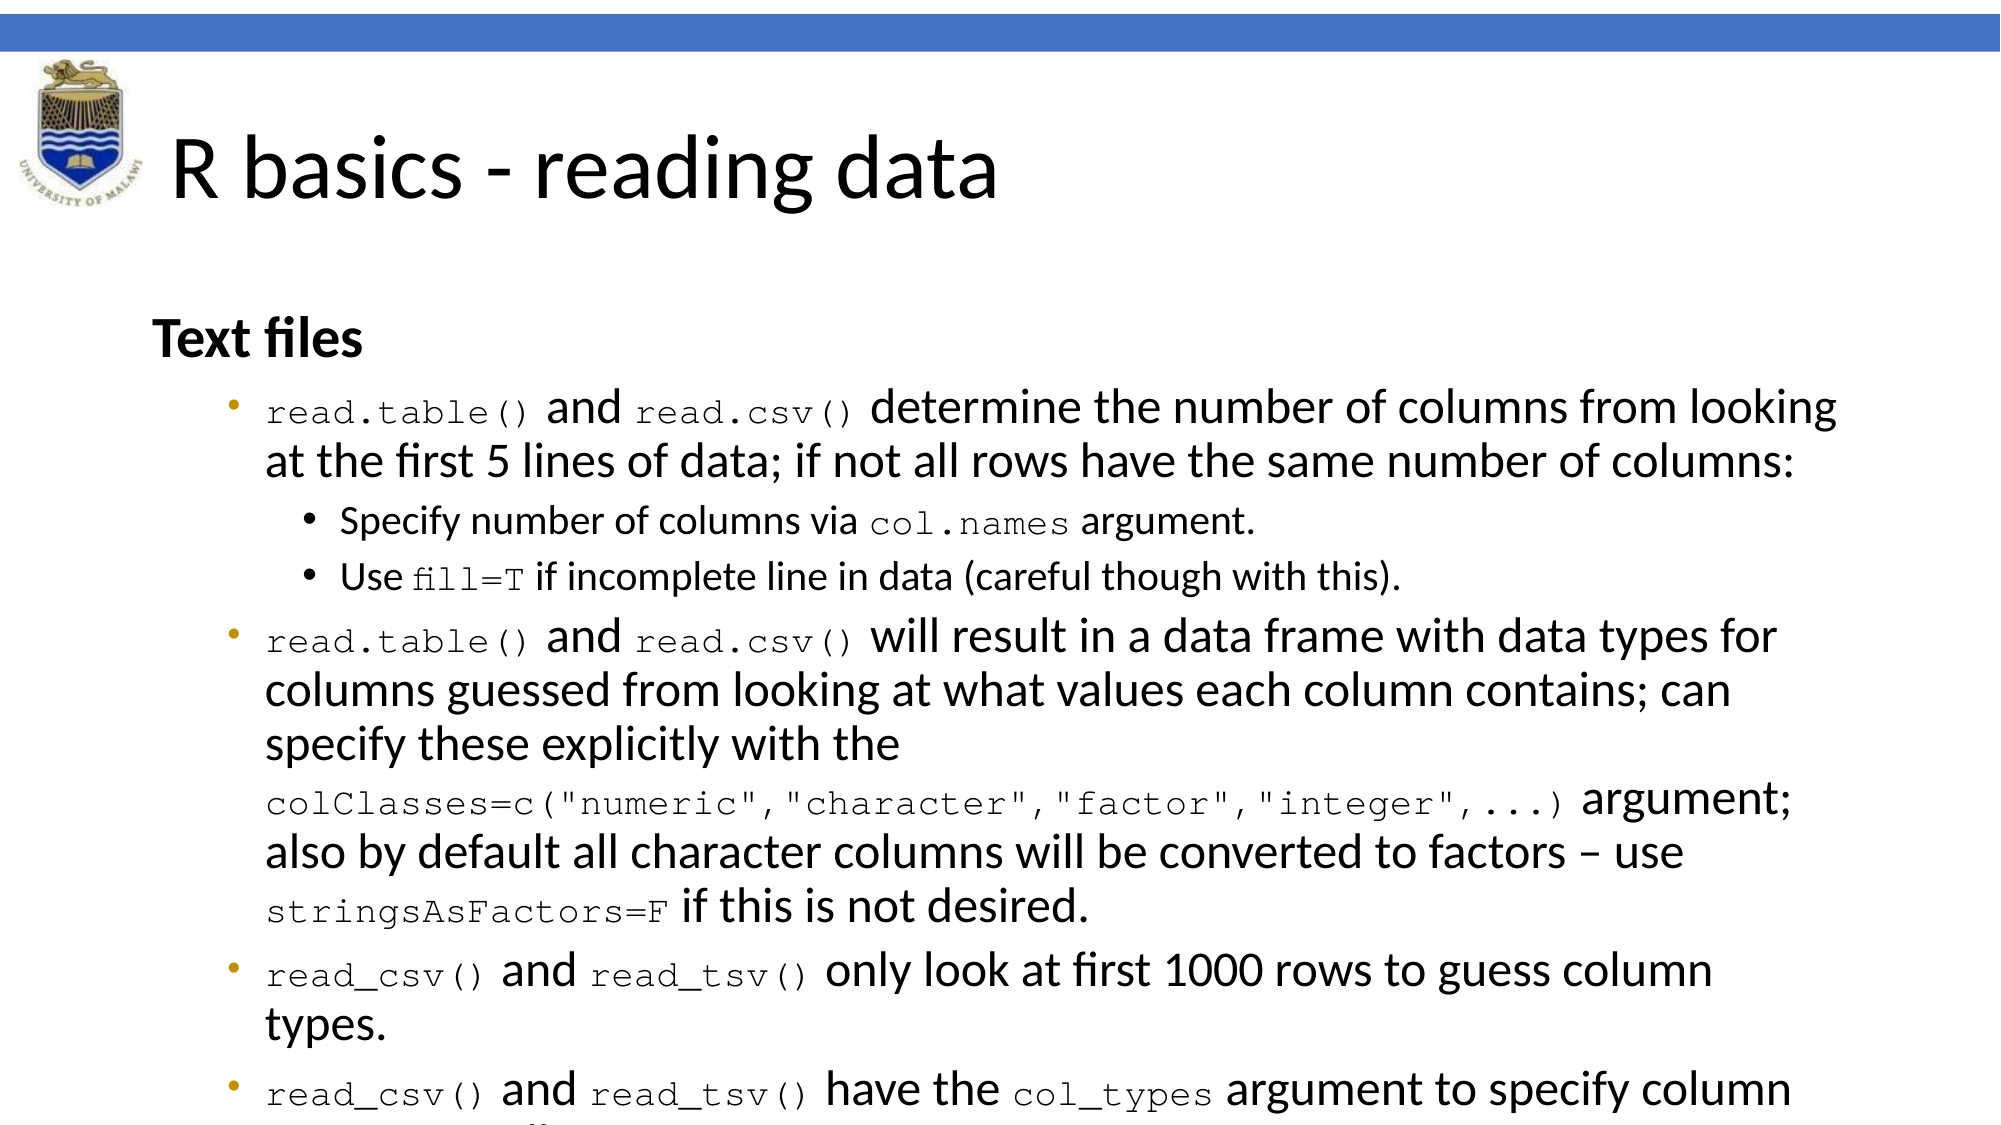

# R basics - reading data
Text files
read.table() and read.csv() determine the number of columns from looking at the first 5 lines of data; if not all rows have the same number of columns:
Specify number of columns via col.names argument.
Use fill=T if incomplete line in data (careful though with this).
read.table() and read.csv() will result in a data frame with data types for columns guessed from looking at what values each column contains; can specify these explicitly with the colClasses=c("numeric","character","factor","integer",...) argument; also by default all character columns will be converted to factors – use stringsAsFactors=F if this is not desired.
read_csv() and read_tsv() only look at first 1000 rows to guess column types.
read_csv() and read_tsv() have the col_types argument to specify column types manually.